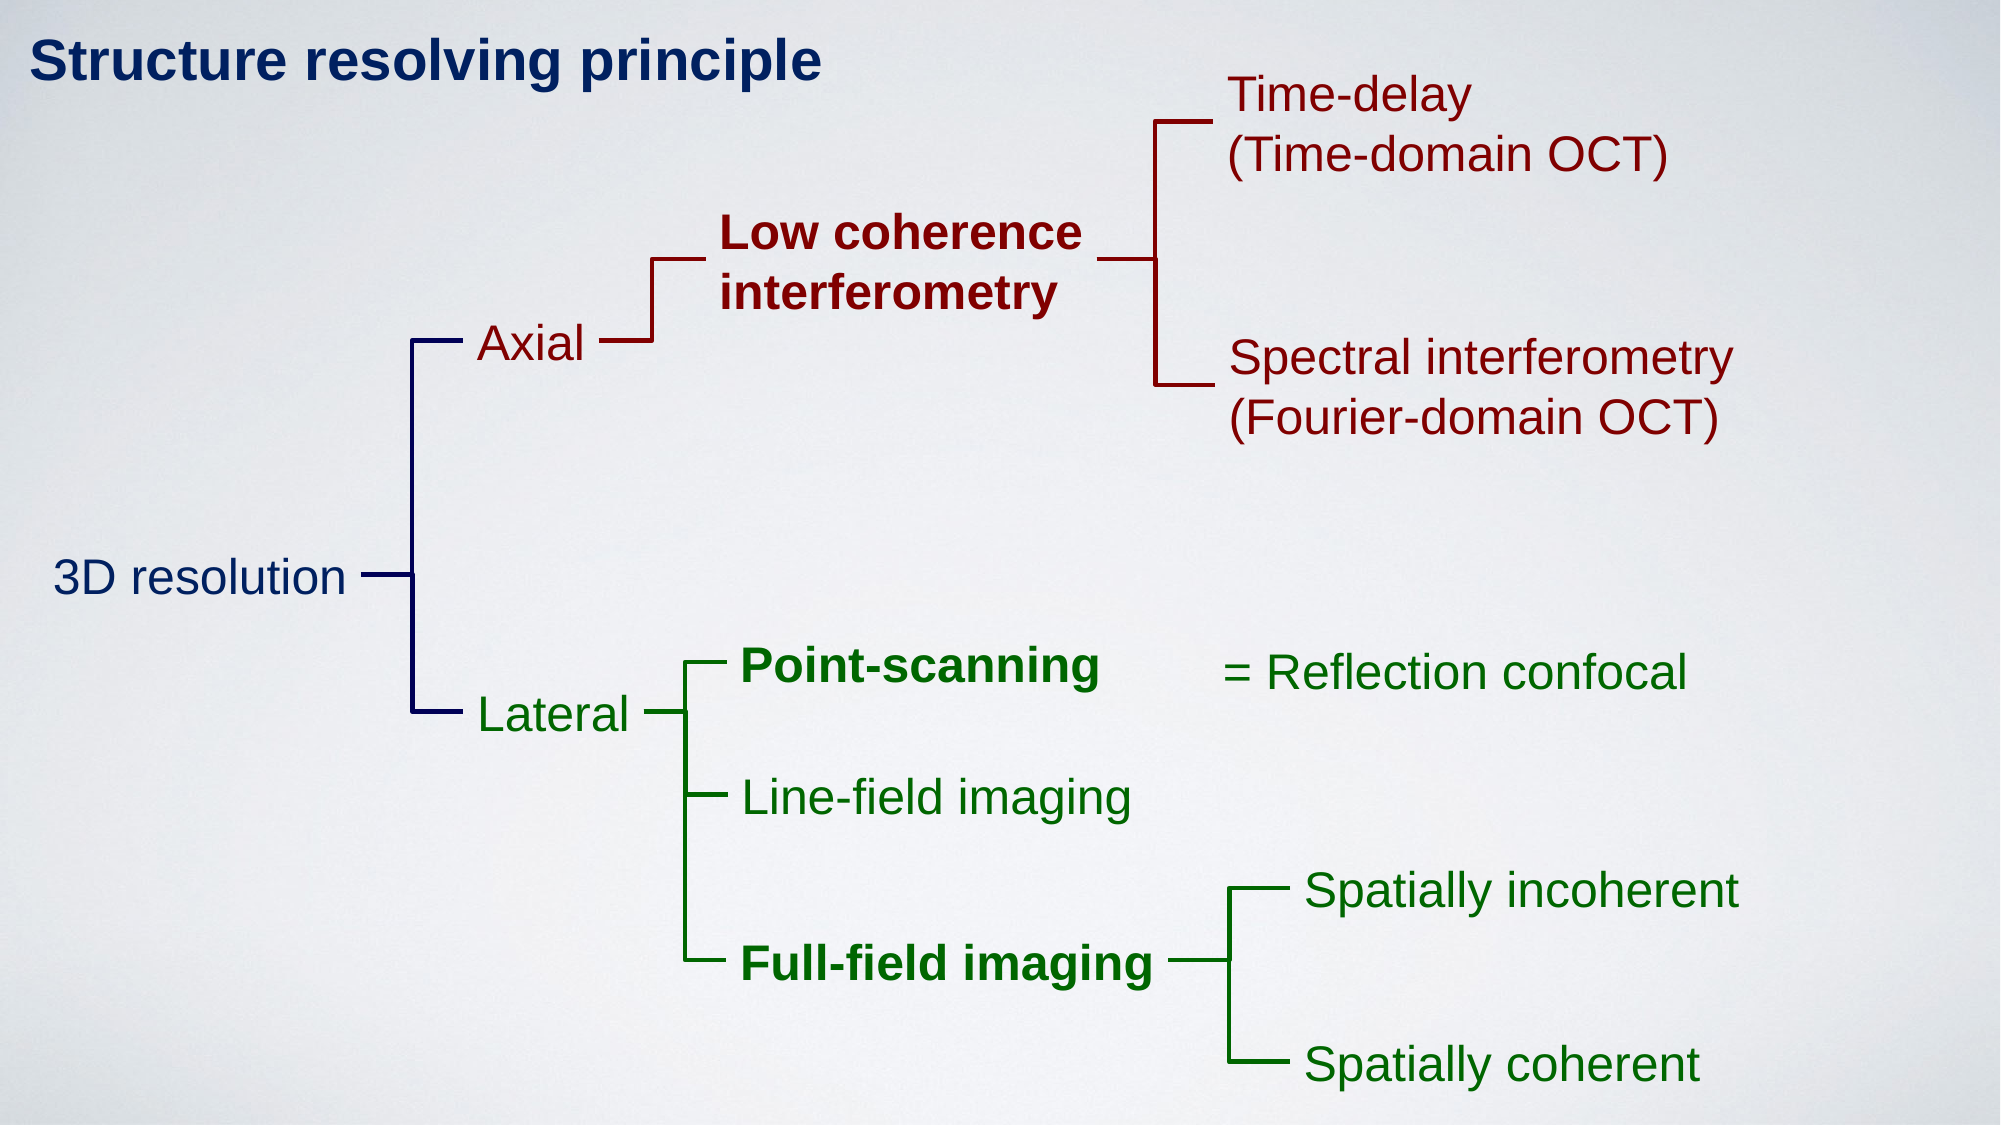

Structure resolving principle
Time-delay
(Time-domain OCT)
Low coherence
interferometry
Axial
Spectral interferometry
(Fourier-domain OCT)
3D resolution
Point-scanning
= Reflection confocal
Lateral
Line-field imaging
Spatially incoherent
Full-field imaging
Spatially coherent